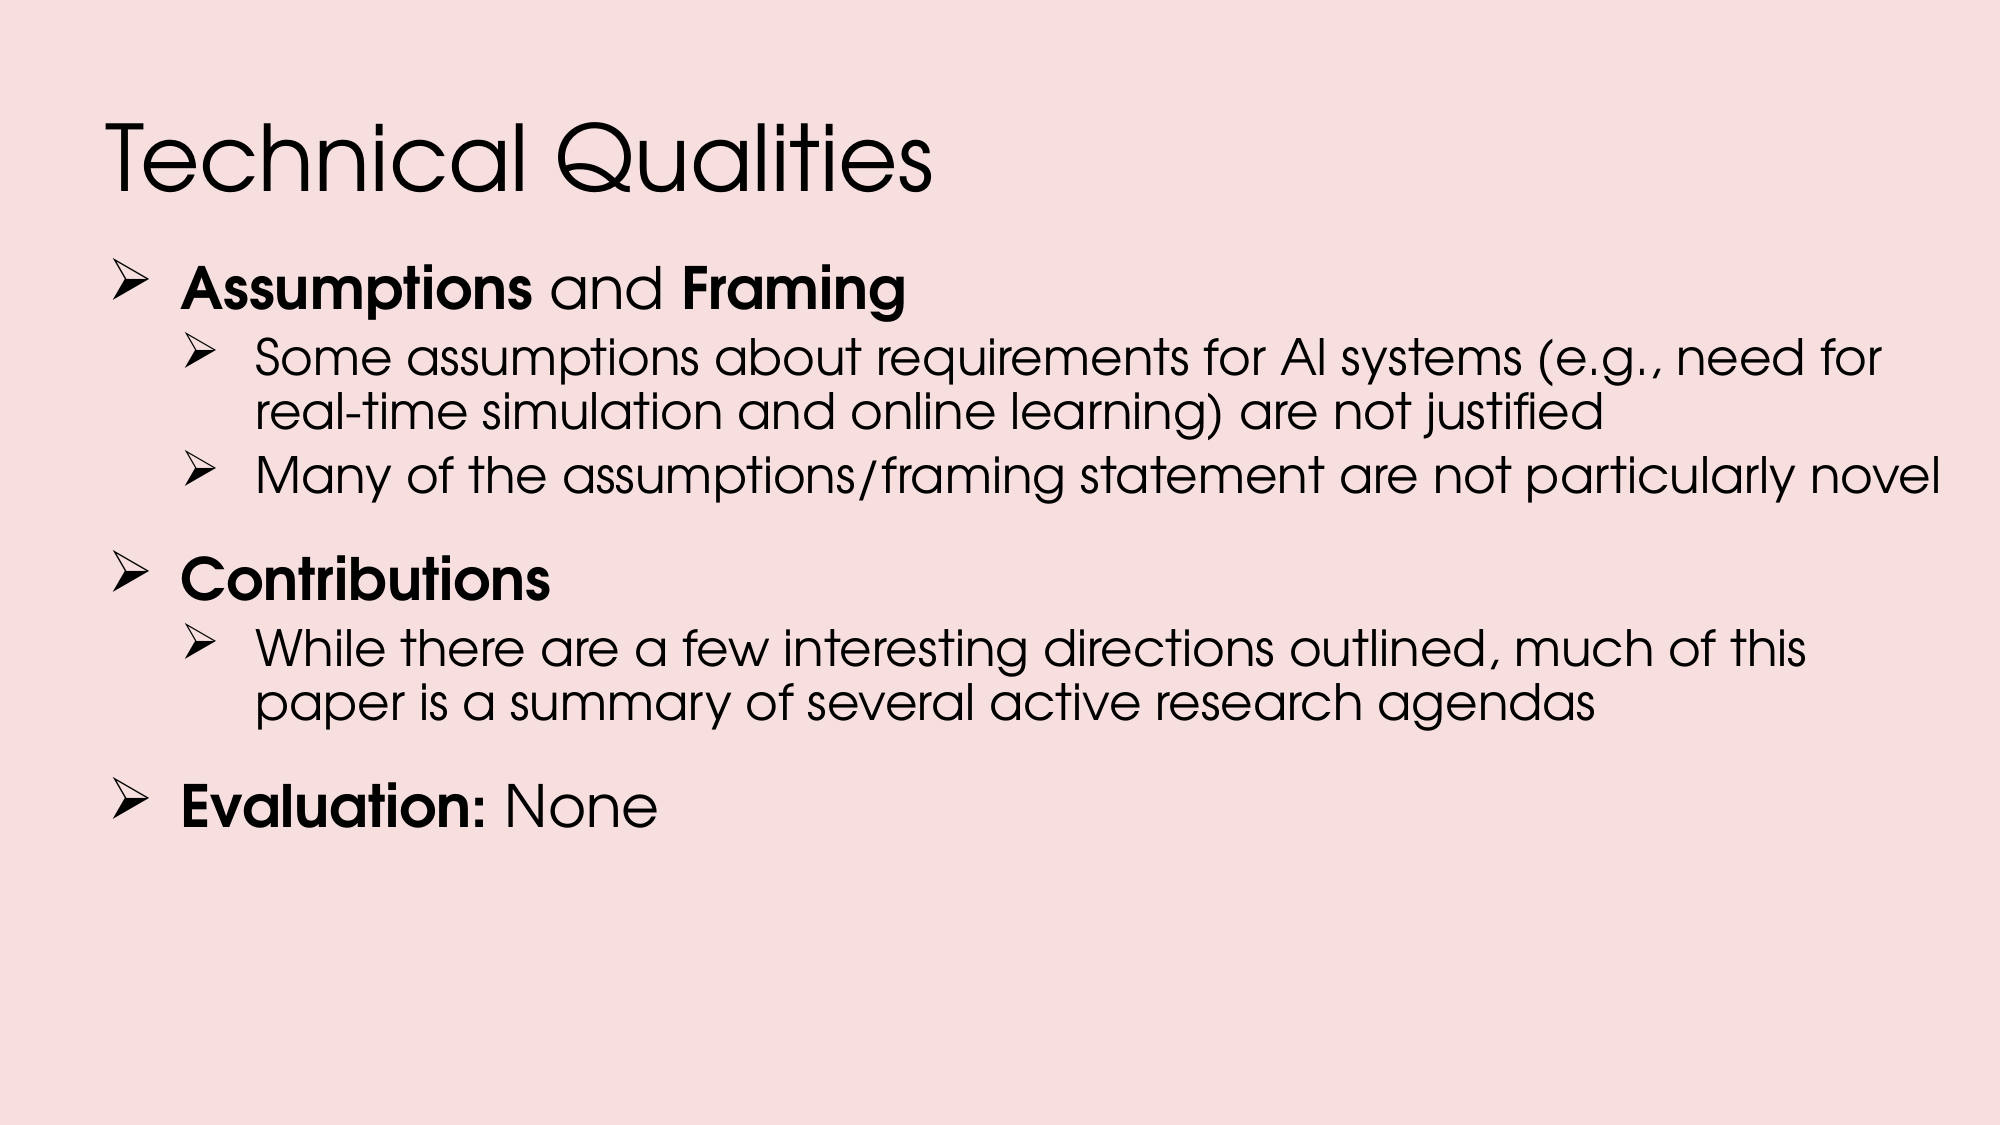

# Technical Qualities
Assumptions and Framing
Some assumptions about requirements for AI systems (e.g., need for real-time simulation and online learning) are not justified
Many of the assumptions/framing statement are not particularly novel
Contributions
While there are a few interesting directions outlined, much of this paper is a summary of several active research agendas
Evaluation: None